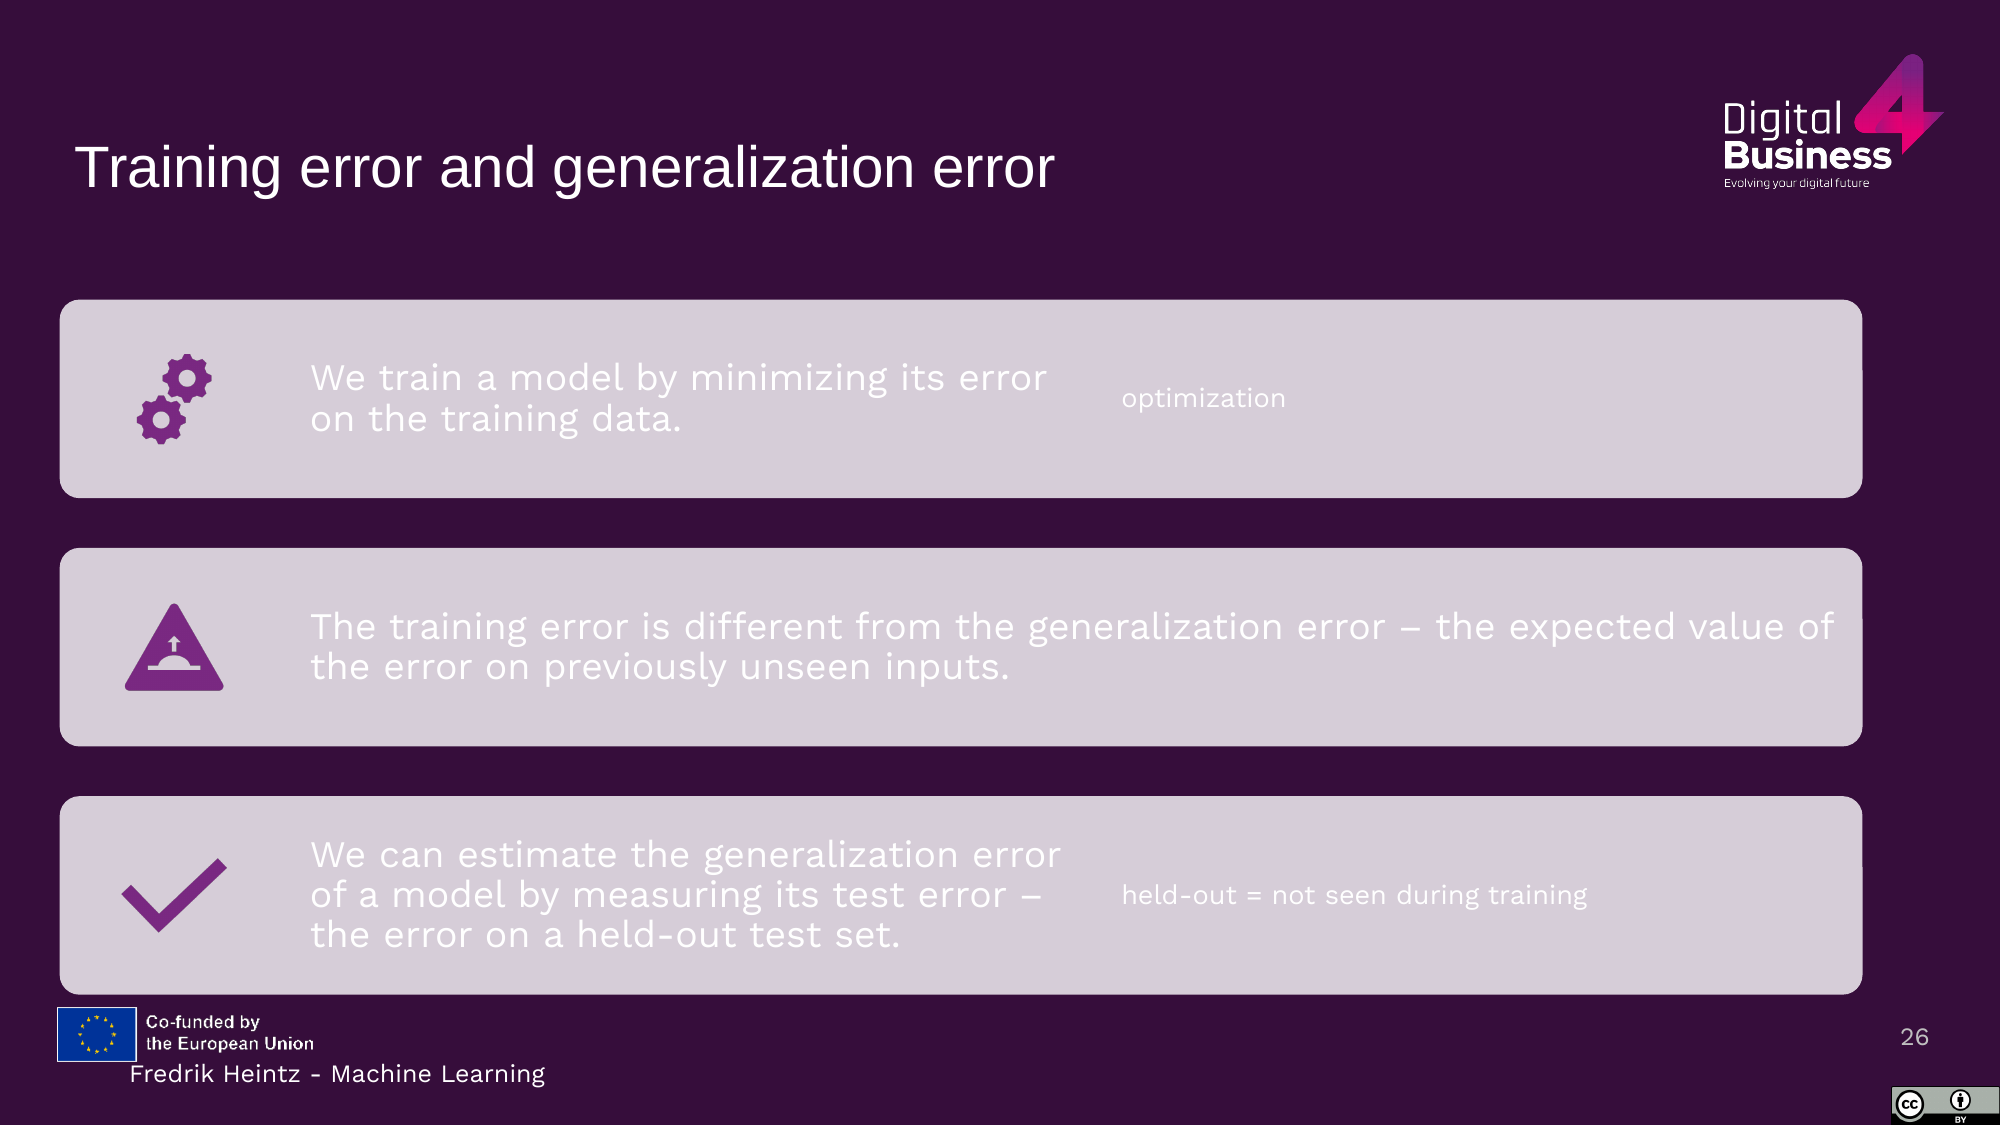

# Training error and generalization error
We train a model by minimizing its error on the training data.
optimization
The training error is different from the generalization error – the expected value of the error on previously unseen inputs.
We can estimate the generalization error of a model by measuring its test error – the error on a held-out test set.
held-out = not seen during training
26
Fredrik Heintz - Machine Learning